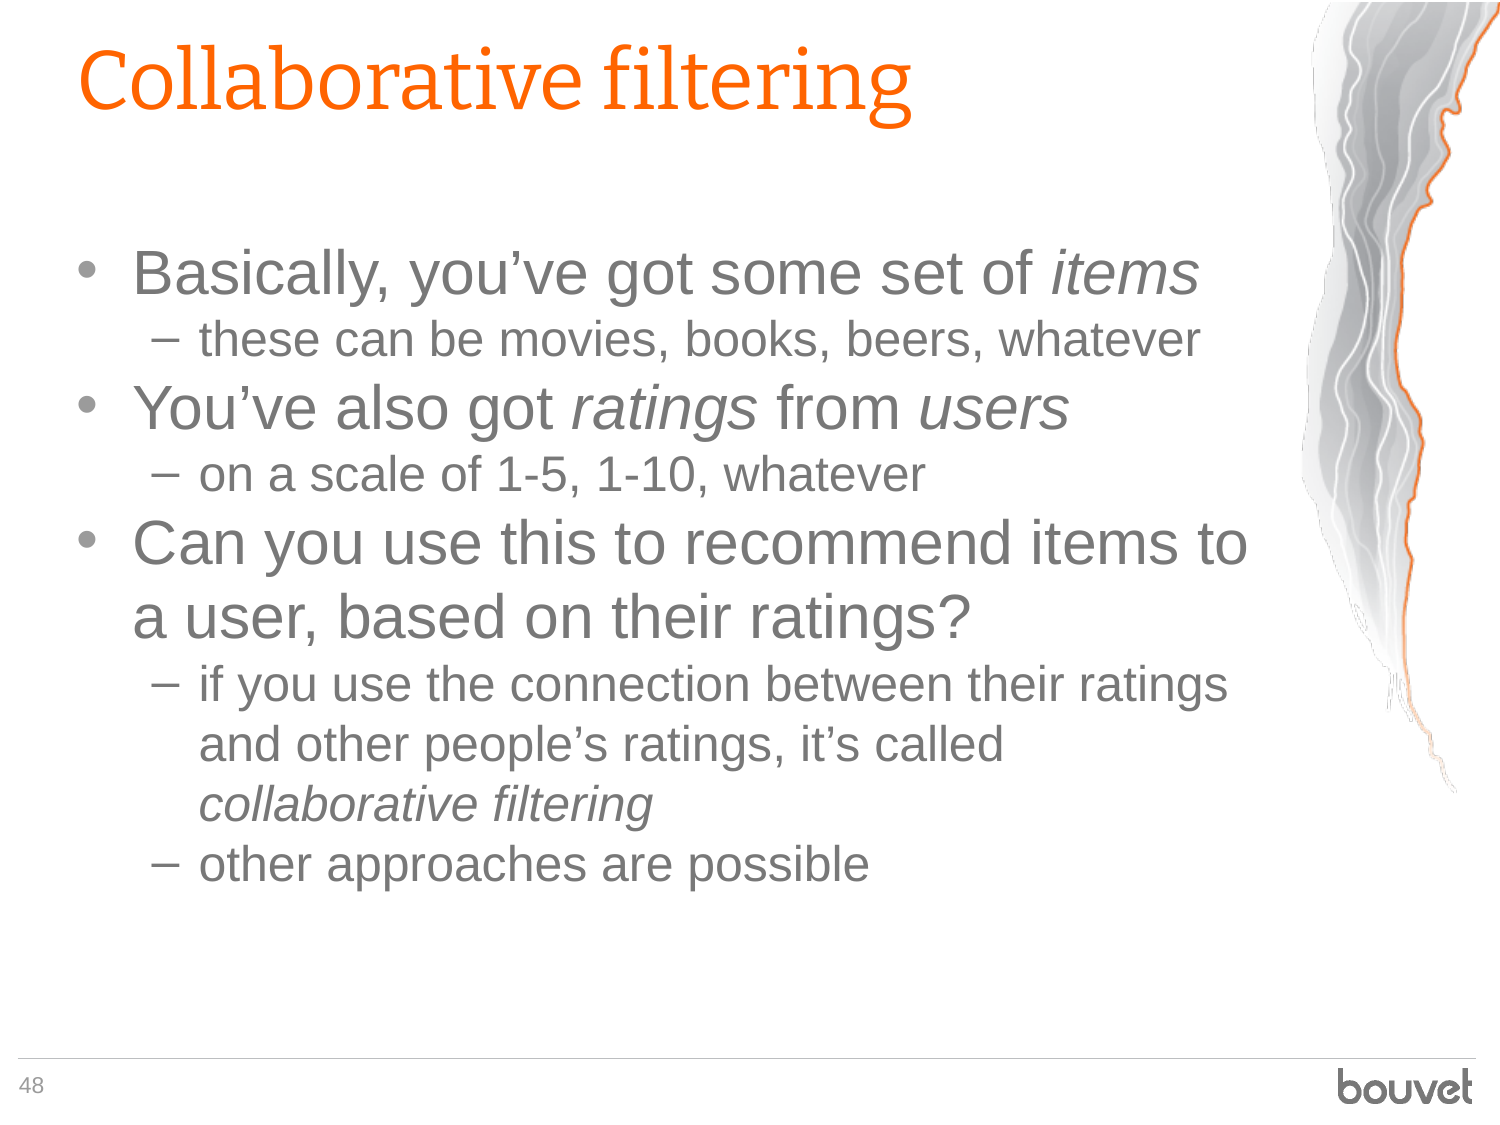

# Collaborative filtering
Basically, you’ve got some set of items
these can be movies, books, beers, whatever
You’ve also got ratings from users
on a scale of 1-5, 1-10, whatever
Can you use this to recommend items to a user, based on their ratings?
if you use the connection between their ratings and other people’s ratings, it’s called collaborative filtering
other approaches are possible
48